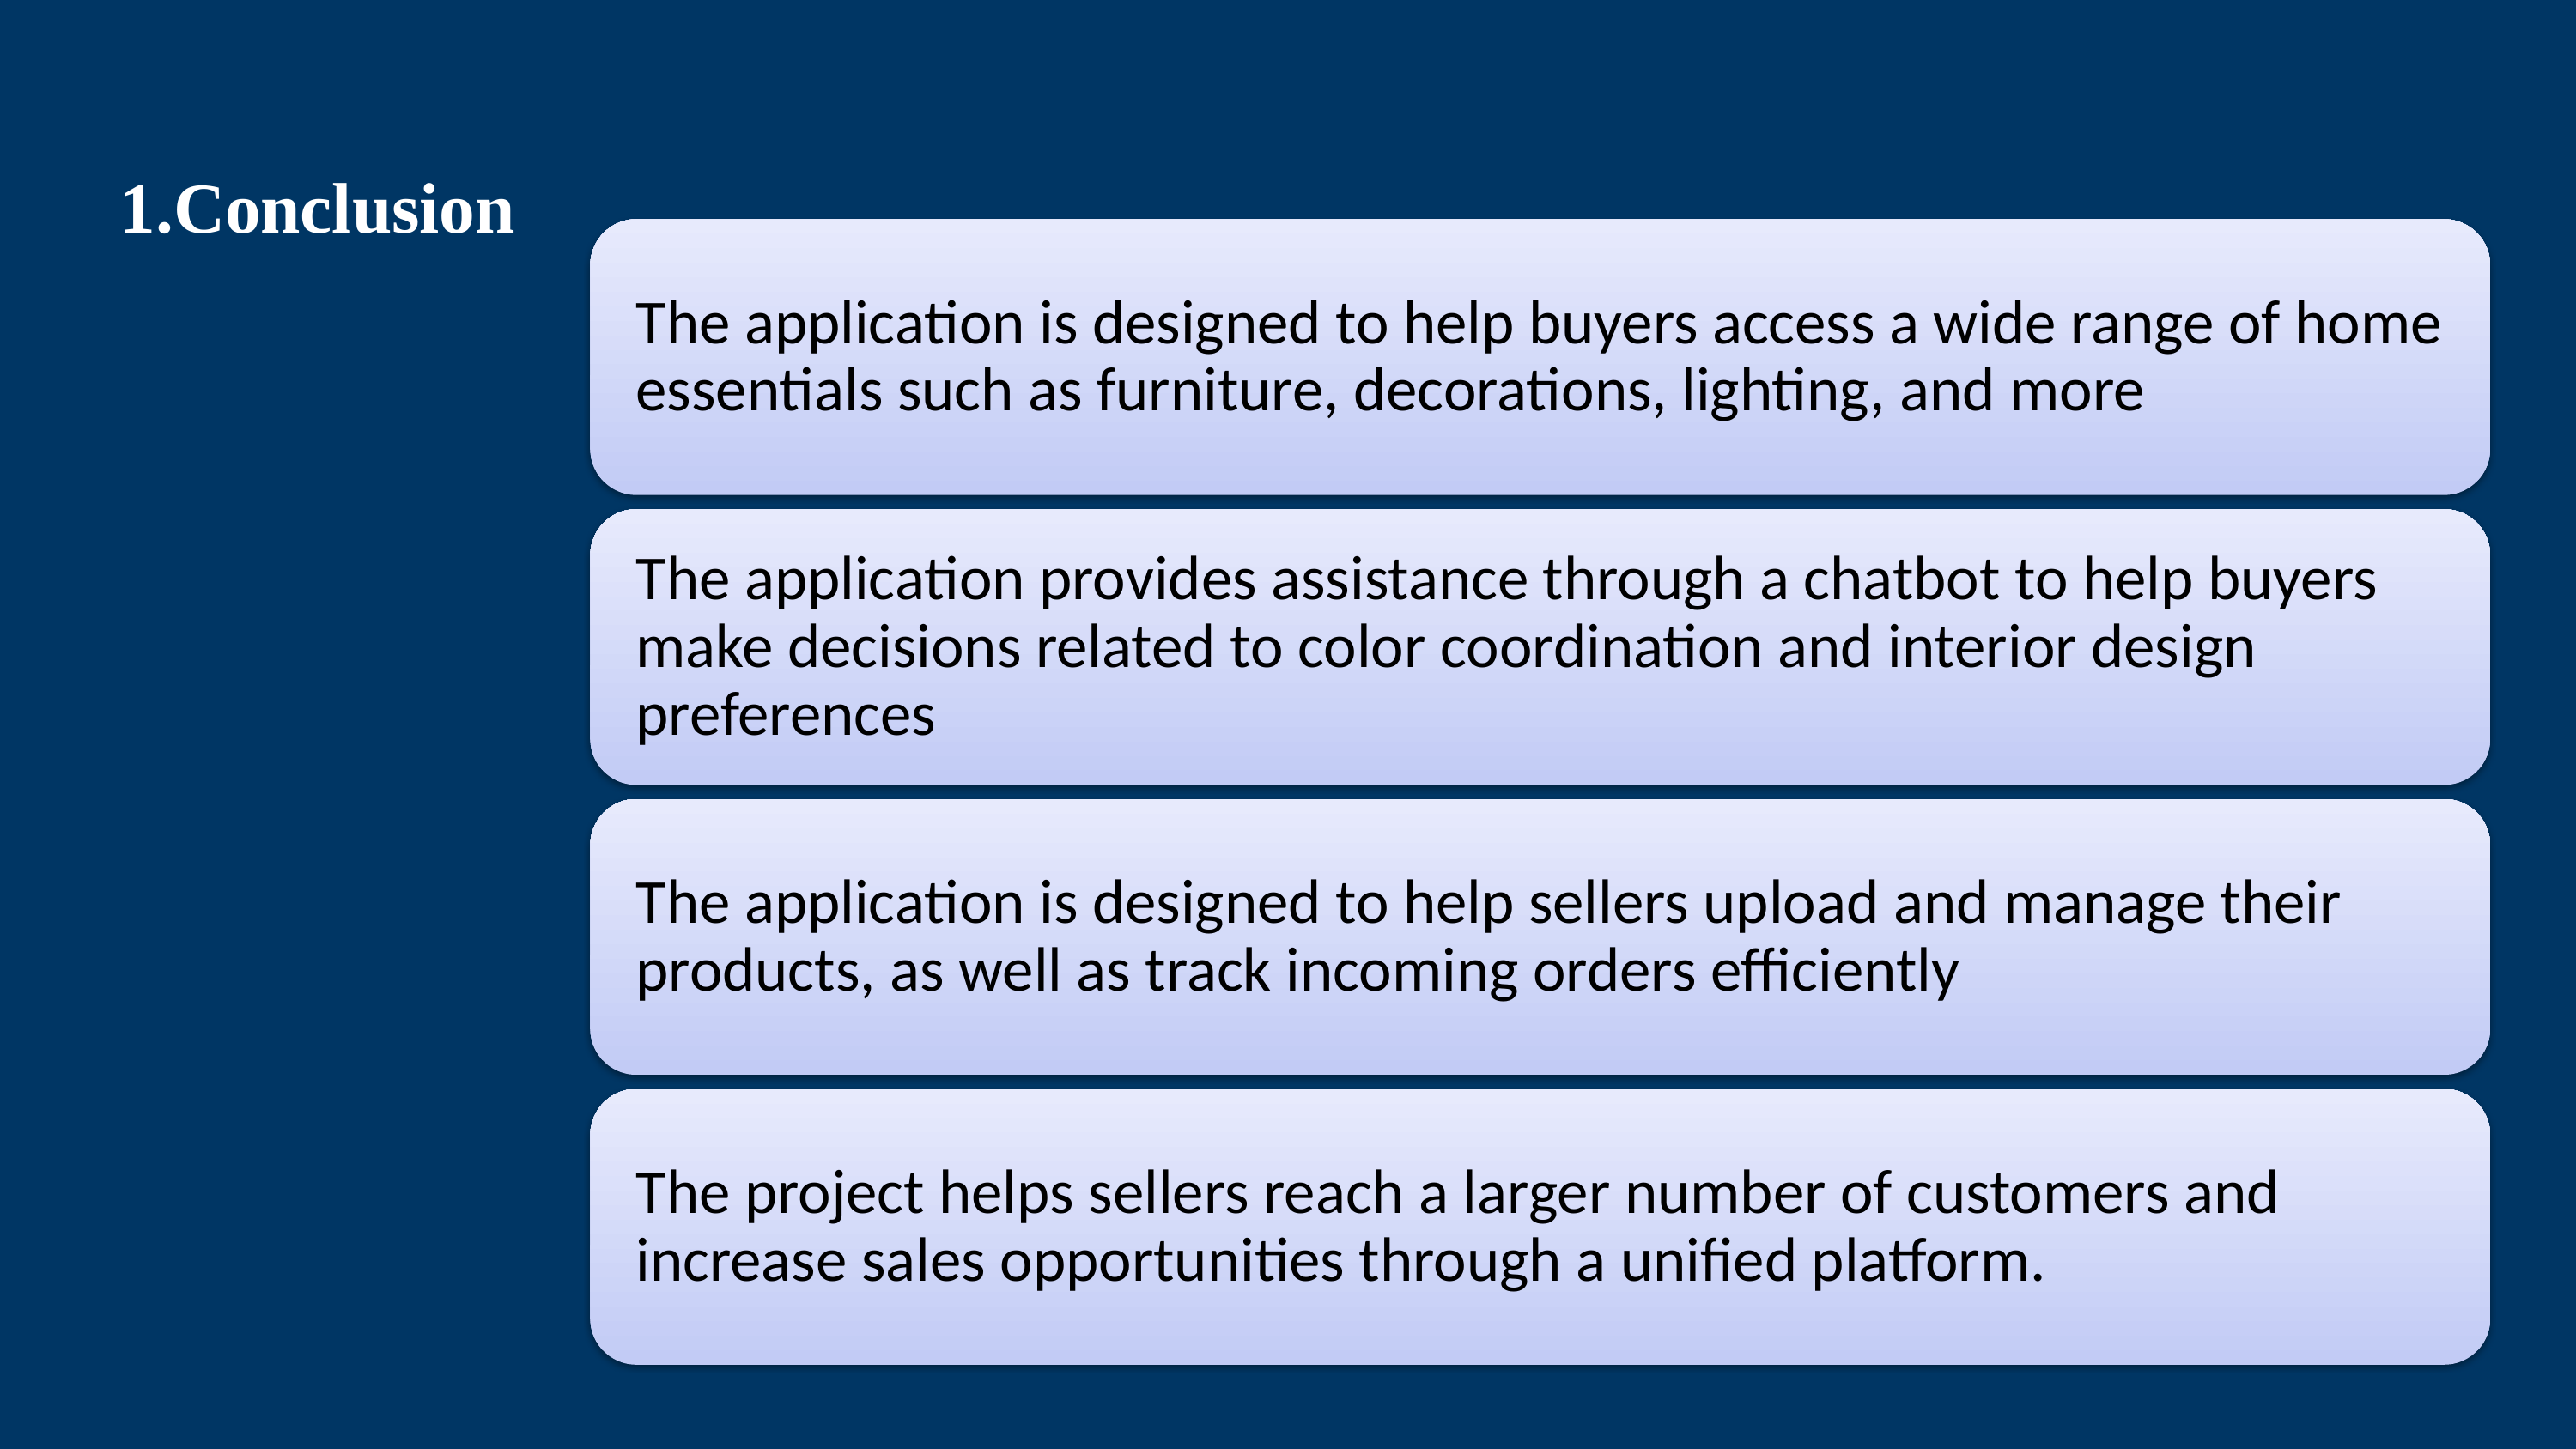

Conclusion
The application is designed to help buyers access a wide range of home essentials such as furniture, decorations, lighting, and more
The application provides assistance through a chatbot to help buyers make decisions related to color coordination and interior design preferences
The application is designed to help sellers upload and manage their products, as well as track incoming orders efficiently
The project helps sellers reach a larger number of customers and increase sales opportunities through a unified platform.